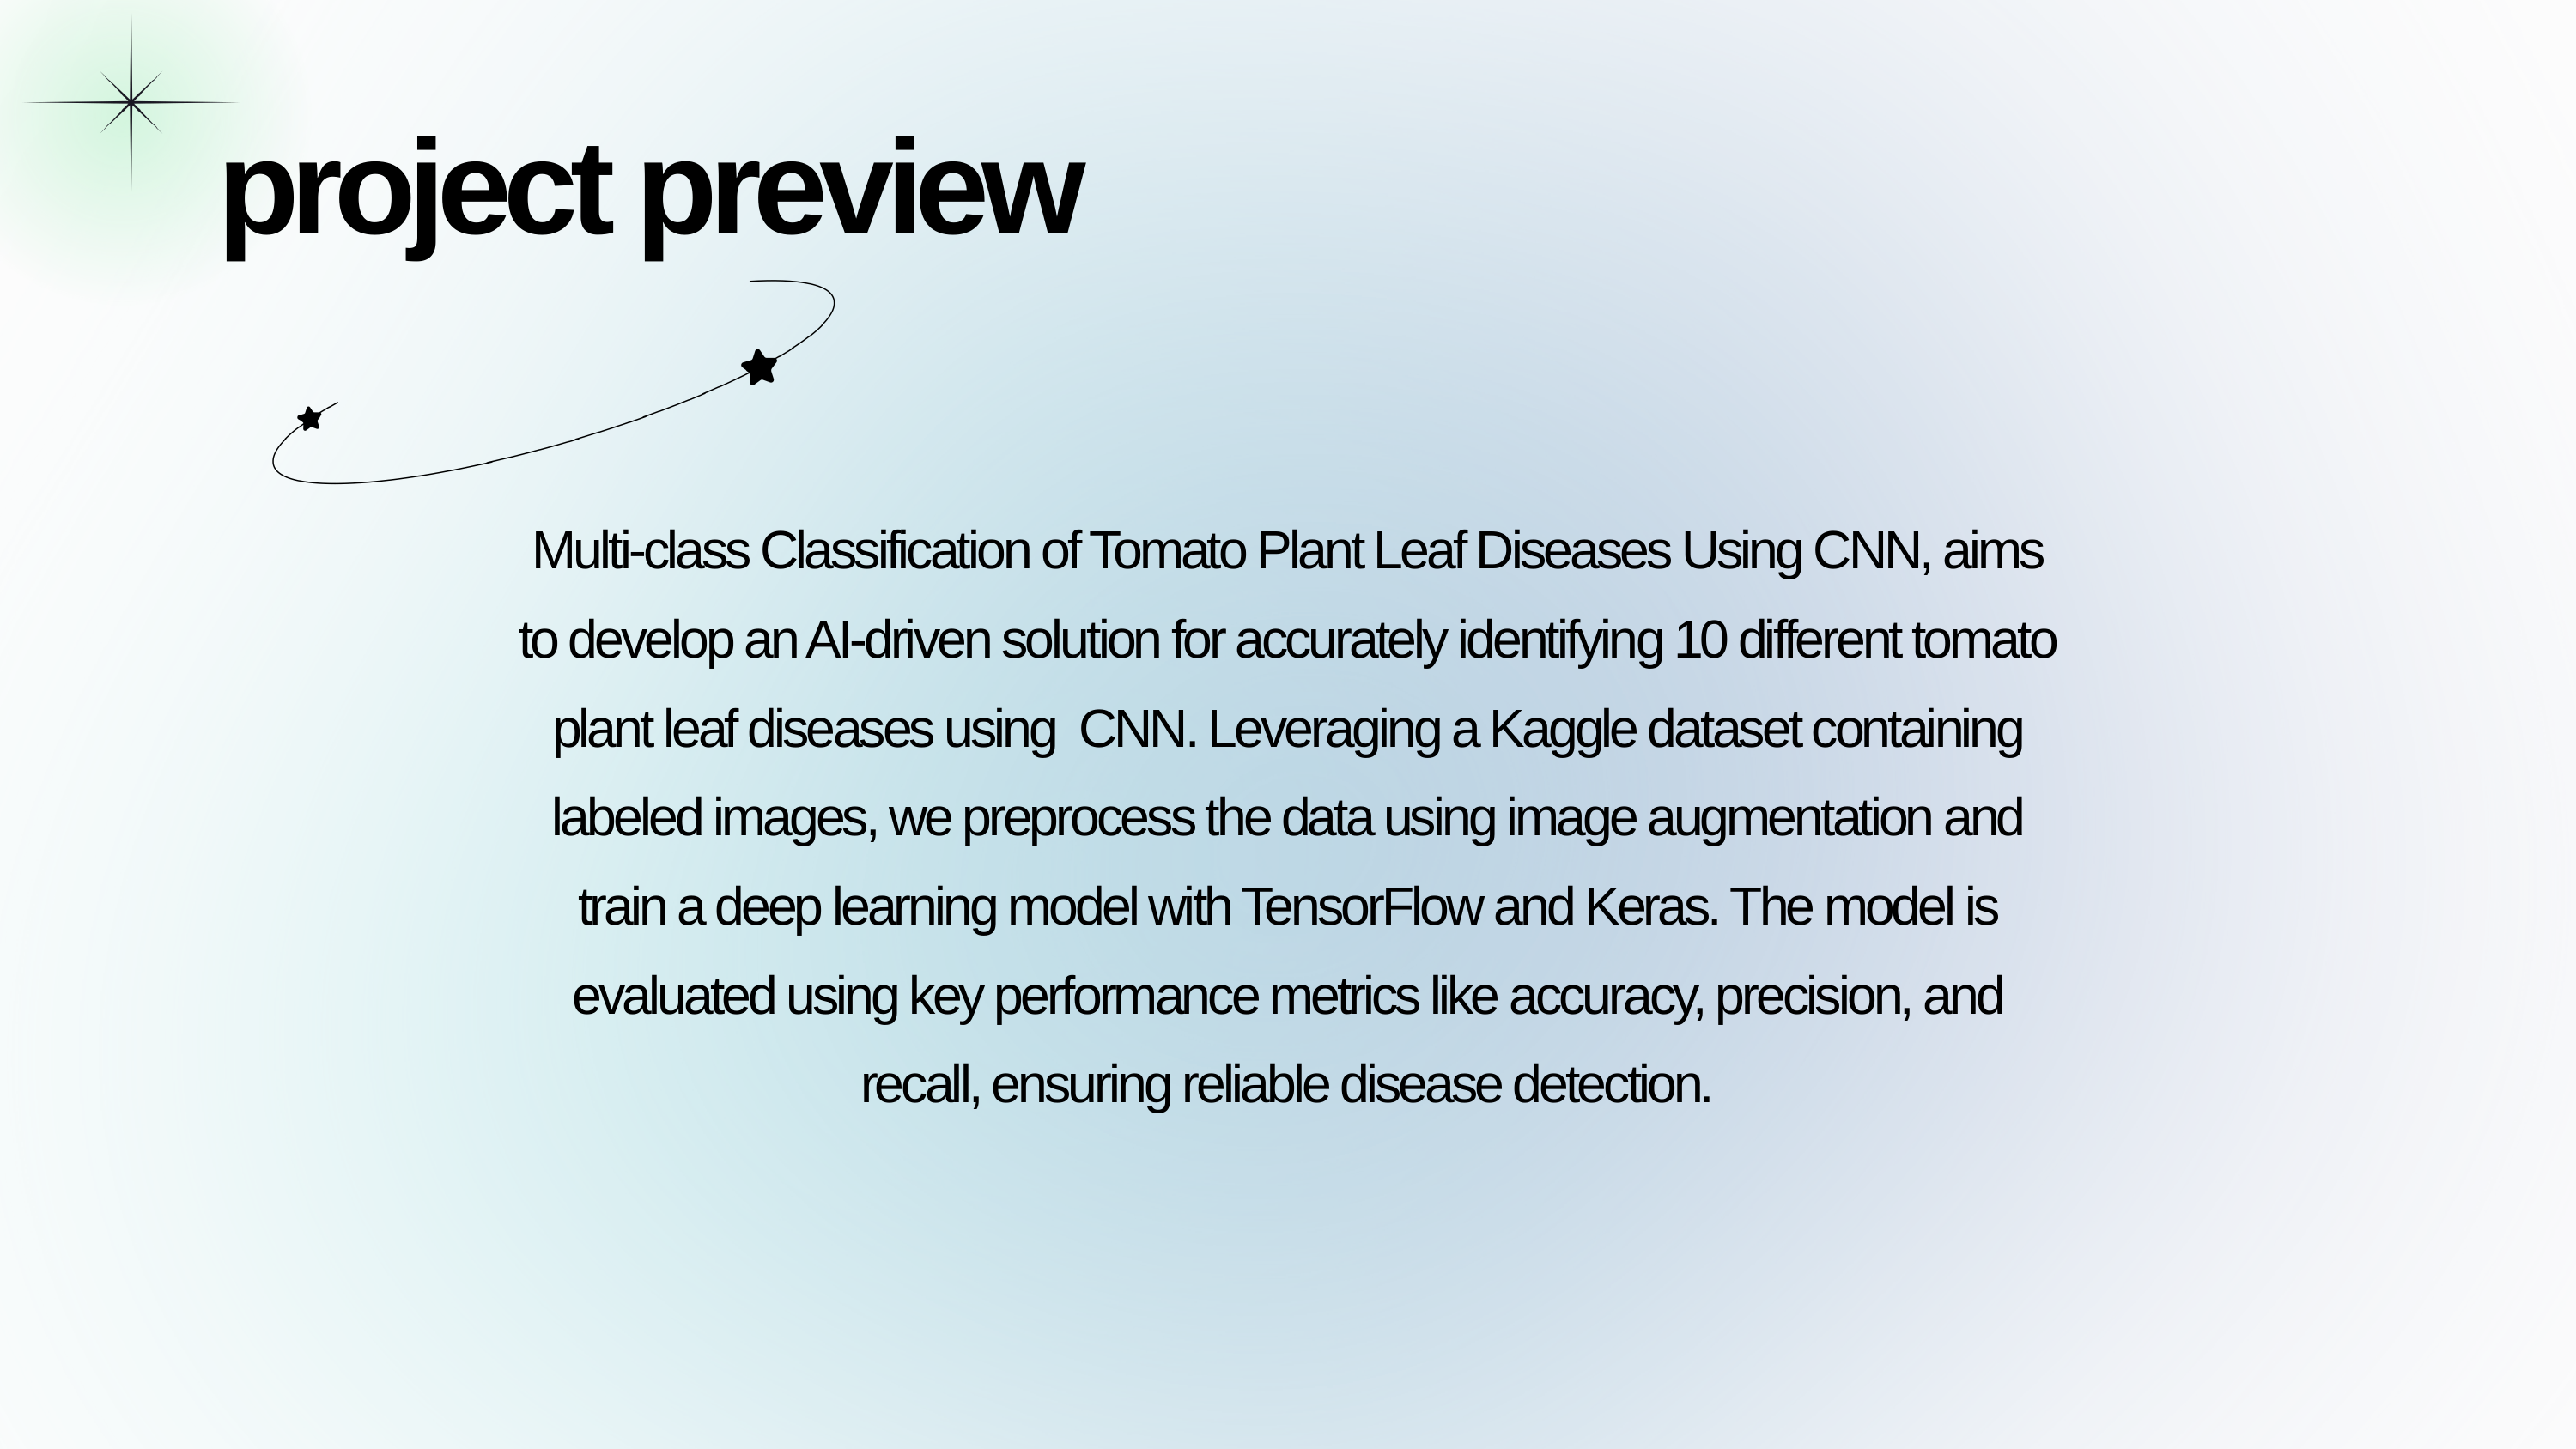

project preview

Multi-class Classification of Tomato Plant Leaf Diseases Using CNN, aims to develop an AI-driven solution for accurately identifying 10 different tomato plant leaf diseases using  CNN. Leveraging a Kaggle dataset containing labeled images, we preprocess the data using image augmentation and train a deep learning model with TensorFlow and Keras. The model is evaluated using key performance metrics like accuracy, precision, and recall, ensuring reliable disease detection.